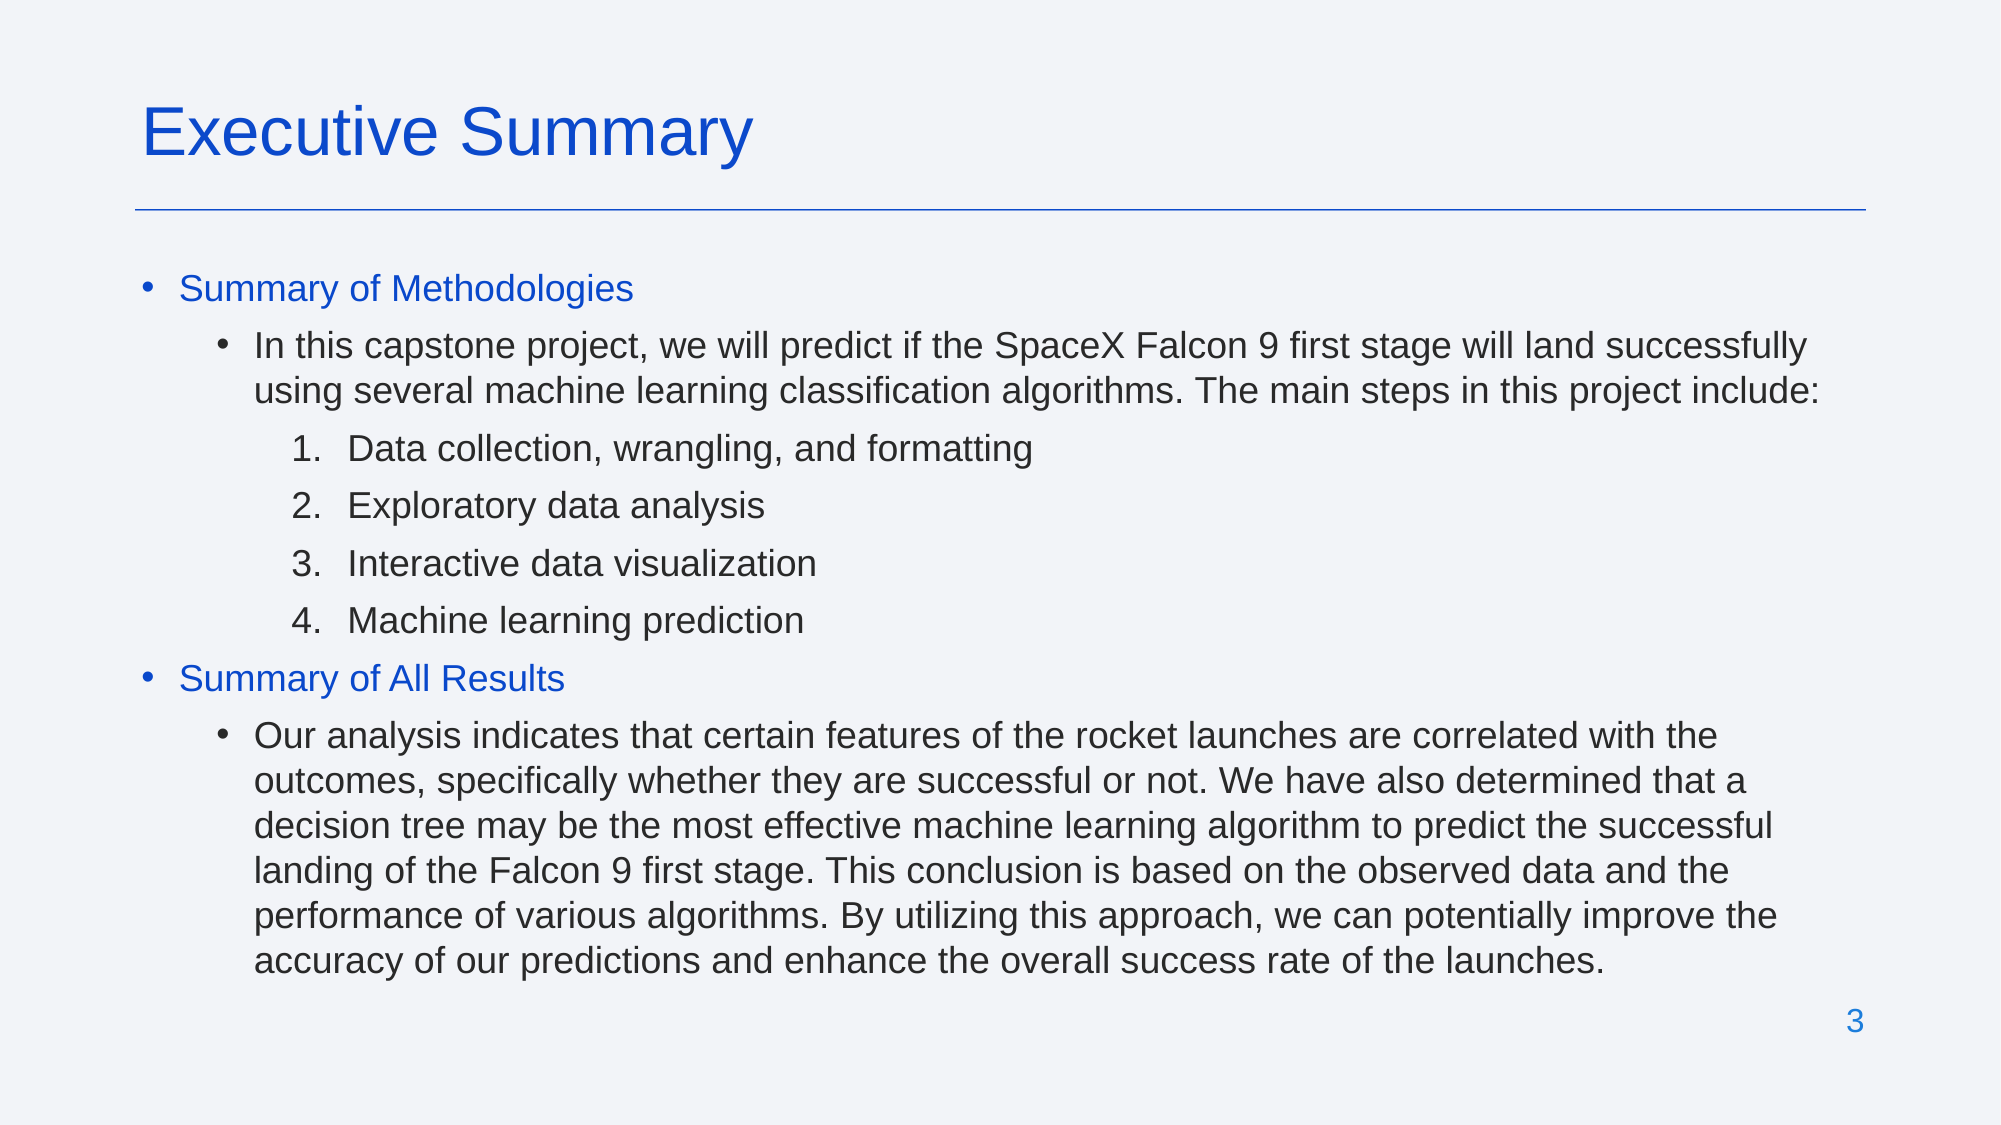

Executive Summary
Summary of Methodologies
In this capstone project, we will predict if the SpaceX Falcon 9 first stage will land successfully using several machine learning classification algorithms. The main steps in this project include:
Data collection, wrangling, and formatting
Exploratory data analysis
Interactive data visualization
Machine learning prediction
Summary of All Results
Our analysis indicates that certain features of the rocket launches are correlated with the outcomes, specifically whether they are successful or not. We have also determined that a decision tree may be the most effective machine learning algorithm to predict the successful landing of the Falcon 9 first stage. This conclusion is based on the observed data and the performance of various algorithms. By utilizing this approach, we can potentially improve the accuracy of our predictions and enhance the overall success rate of the launches.
3